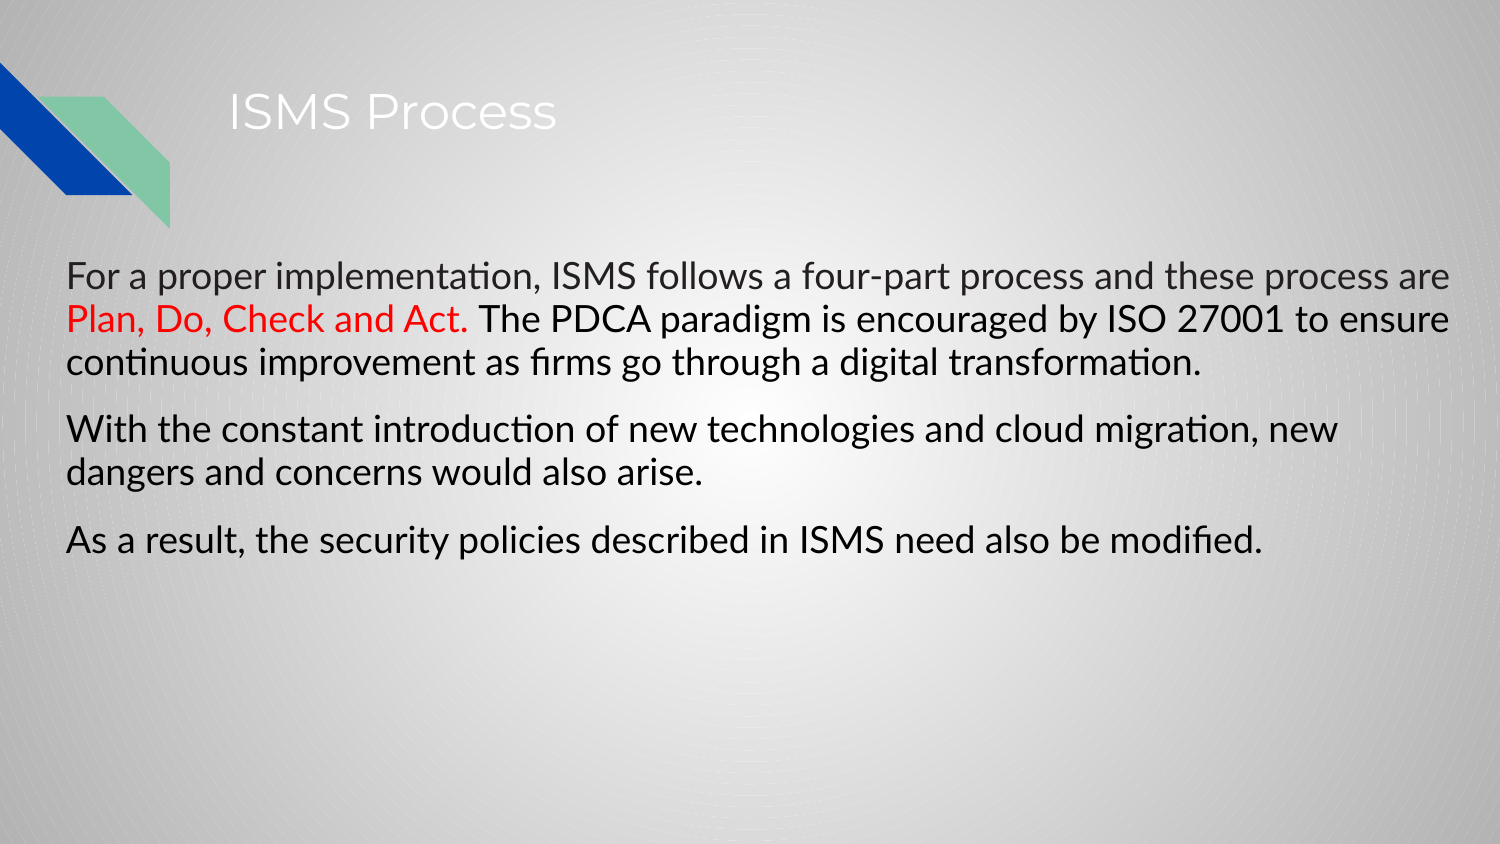

# ISMS Process
For a proper implementation, ISMS follows a four-part process and these process are Plan, Do, Check and Act. The PDCA paradigm is encouraged by ISO 27001 to ensure continuous improvement as firms go through a digital transformation.
With the constant introduction of new technologies and cloud migration, new dangers and concerns would also arise.
As a result, the security policies described in ISMS need also be modified.